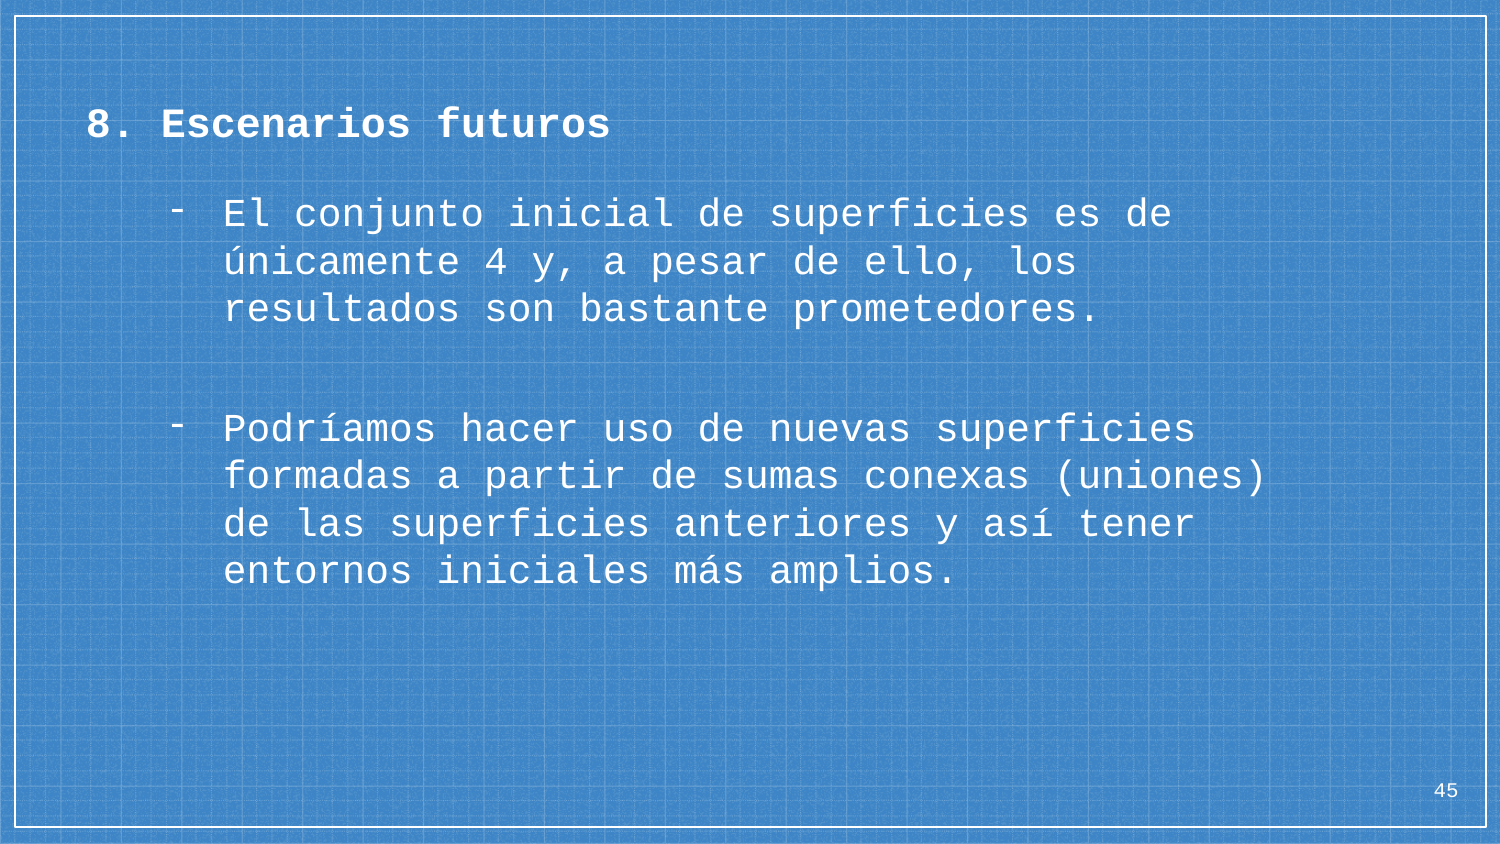

# 8. Escenarios futuros
El conjunto inicial de superficies es de únicamente 4 y, a pesar de ello, los resultados son bastante prometedores.

Podríamos hacer uso de nuevas superficies formadas a partir de sumas conexas (uniones) de las superficies anteriores y así tener entornos iniciales más amplios.
45